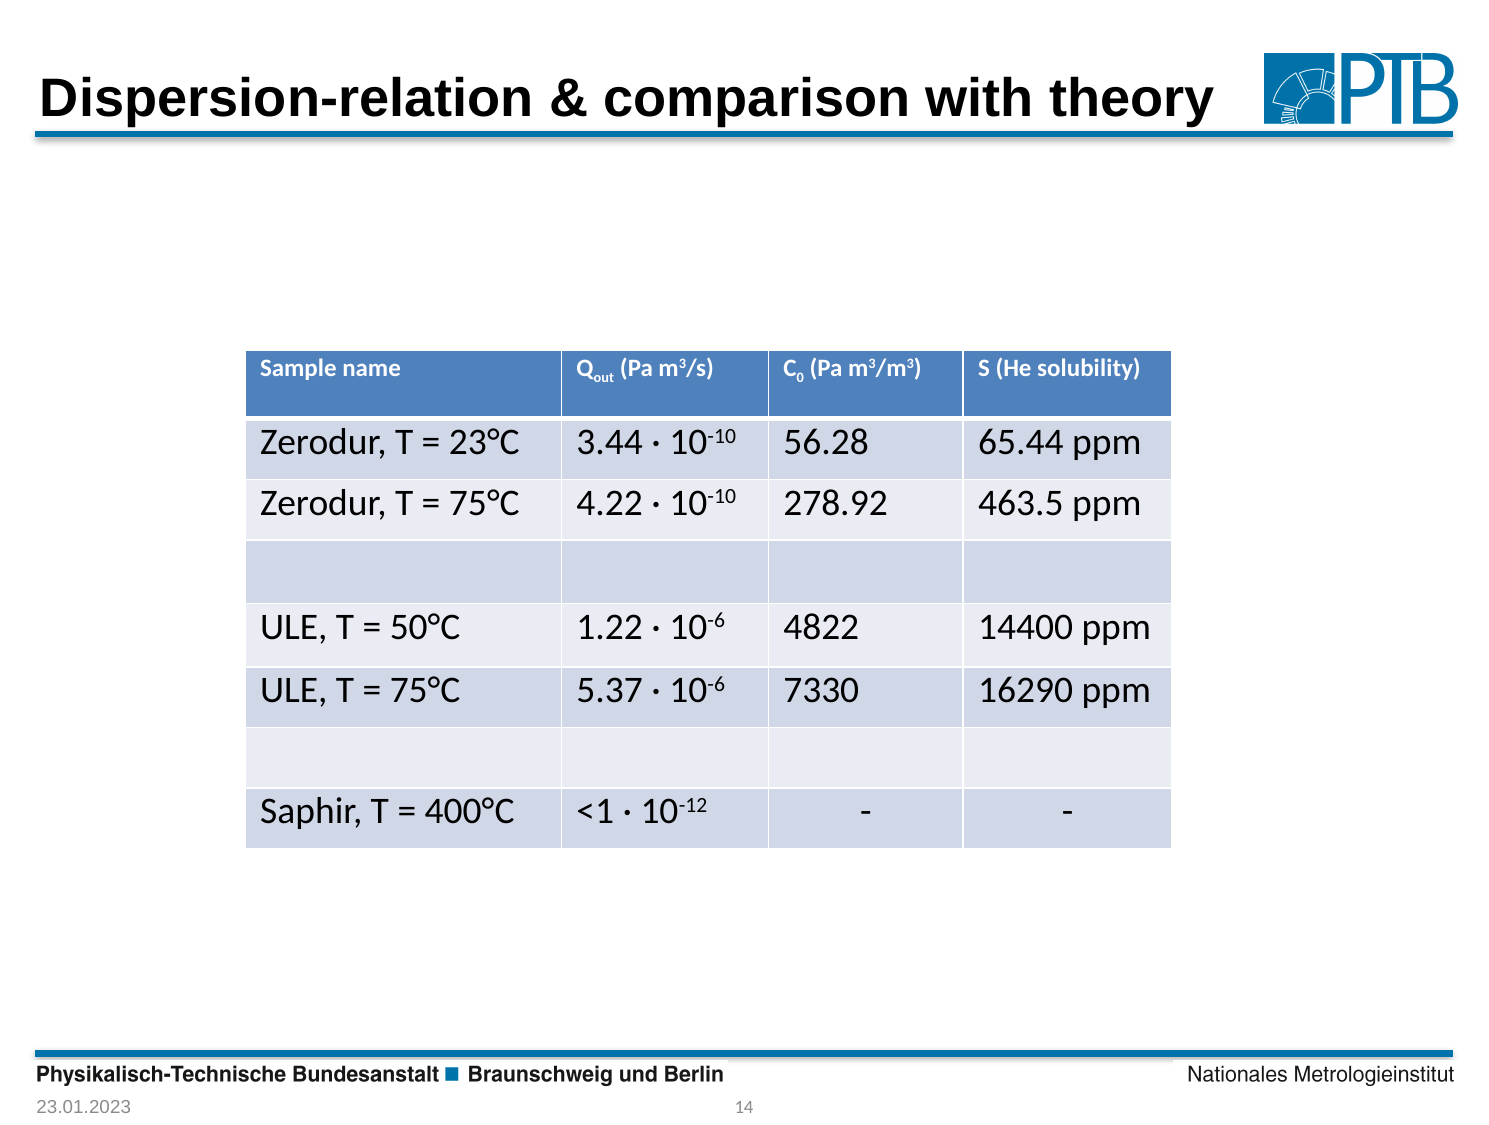

# Dispersion-relation & comparison with theory
| Sample name | Qout (Pa m3/s) | C0 (Pa m3/m3) | S (He solubility) |
| --- | --- | --- | --- |
| Zerodur, T = 23°C | 3.44 · 10-10 | 56.28 | 65.44 ppm |
| Zerodur, T = 75°C | 4.22 · 10-10 | 278.92 | 463.5 ppm |
|  |  |  |  |
| ULE, T = 50°C | 1.22 · 10-6 | 4822 | 14400 ppm |
| ULE, T = 75°C | 5.37 · 10-6 | 7330 | 16290 ppm |
|  |  |  |  |
| Saphir, T = 400°C | <1 · 10-12 | - | - |
23.01.2023
14